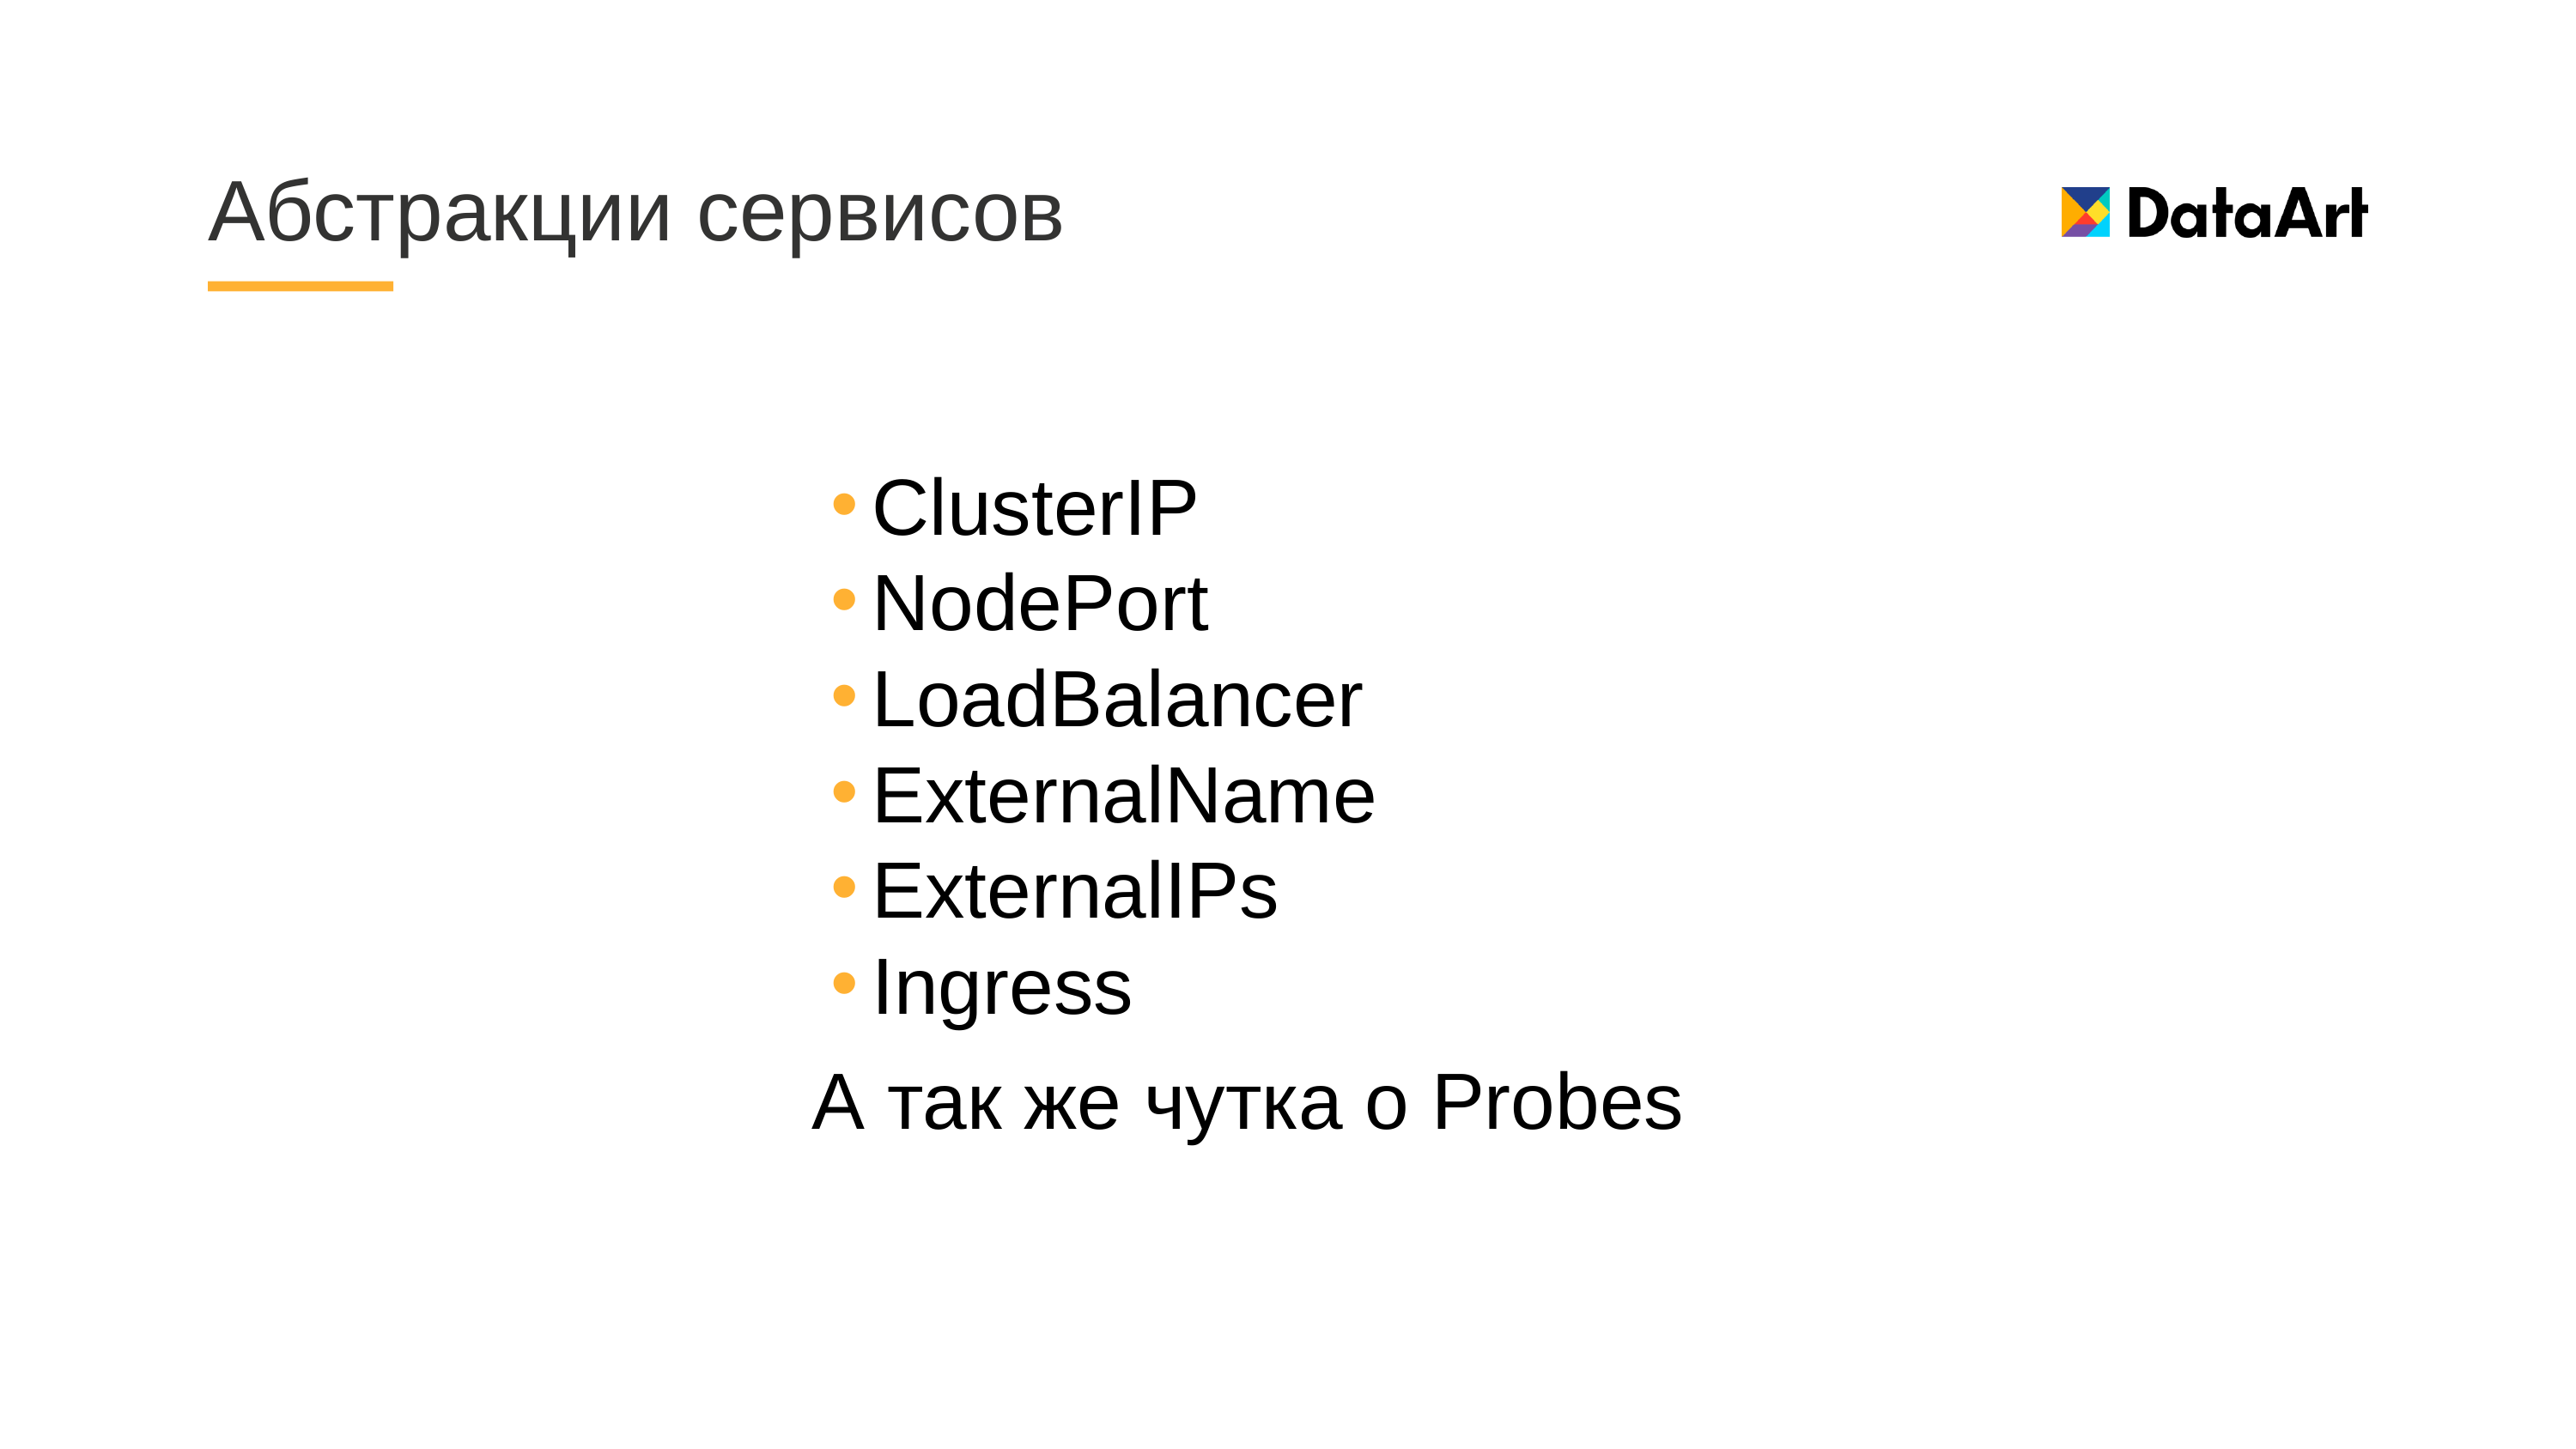

# Абстракции сервисов
ClusterIP
NodePort
LoadBalancer
ExternalName
ExternalIPs
Ingress
А так же чутка о Probes